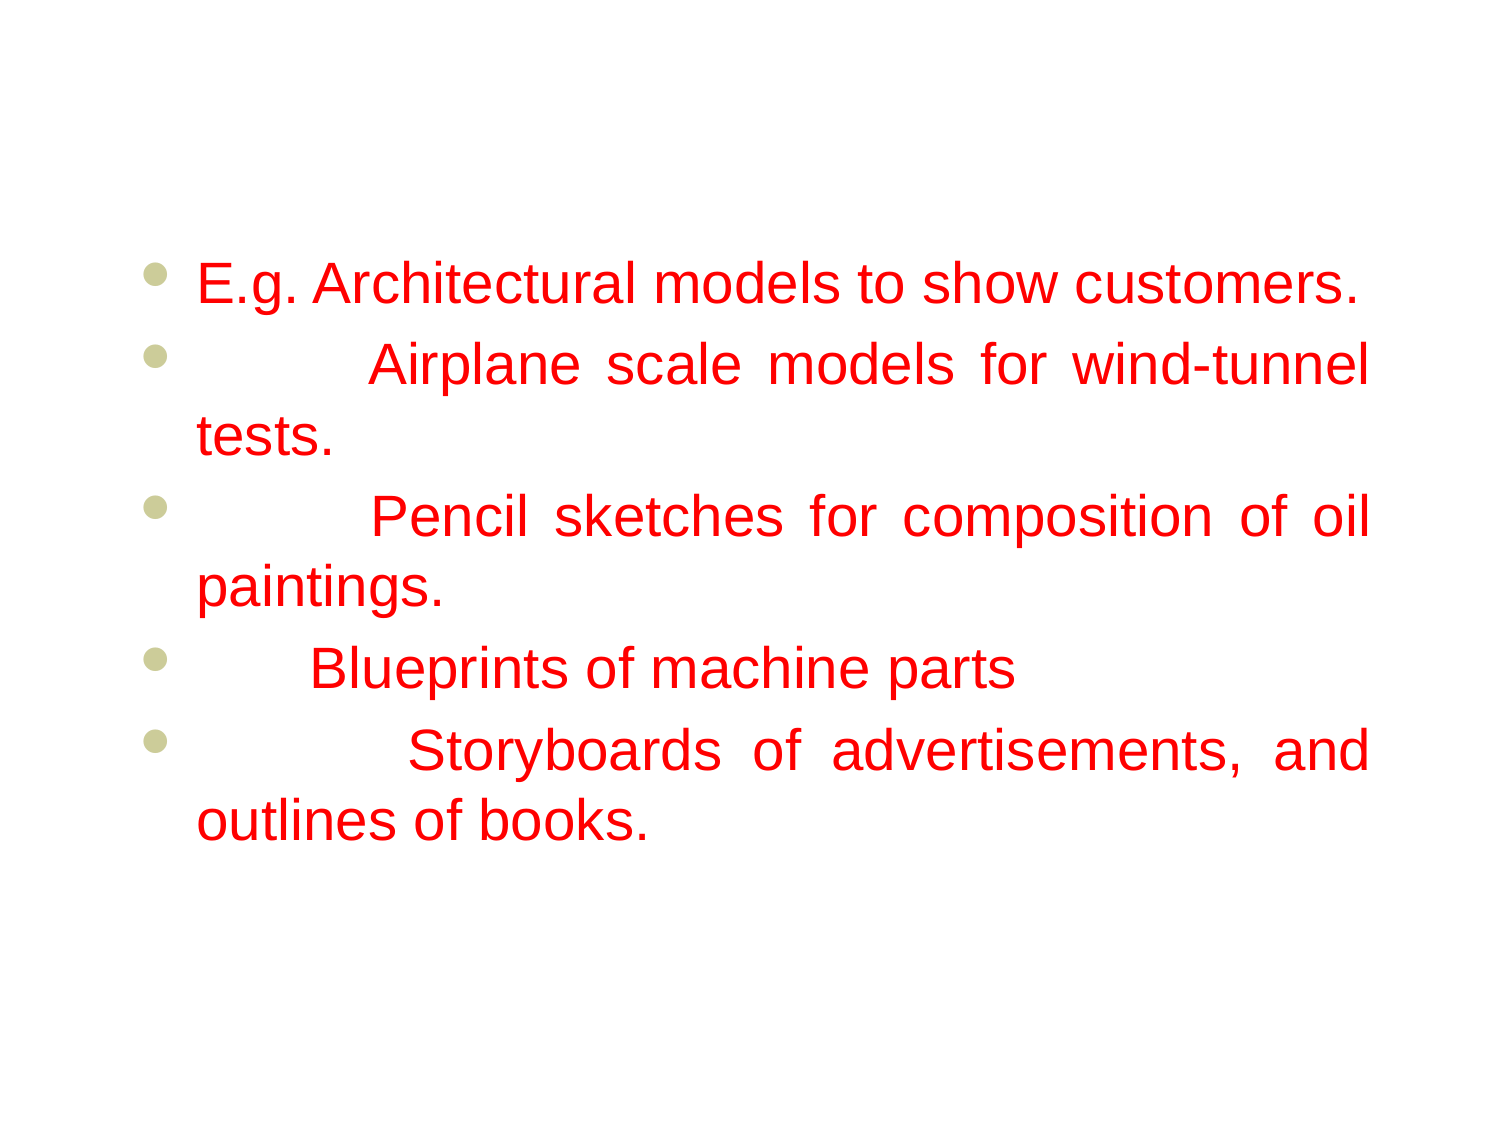

E.g. Architectural models to show customers.
       Airplane scale models for wind-tunnel tests.
       Pencil sketches for composition of oil paintings.
       Blueprints of machine parts
       Storyboards of advertisements, and outlines of books.